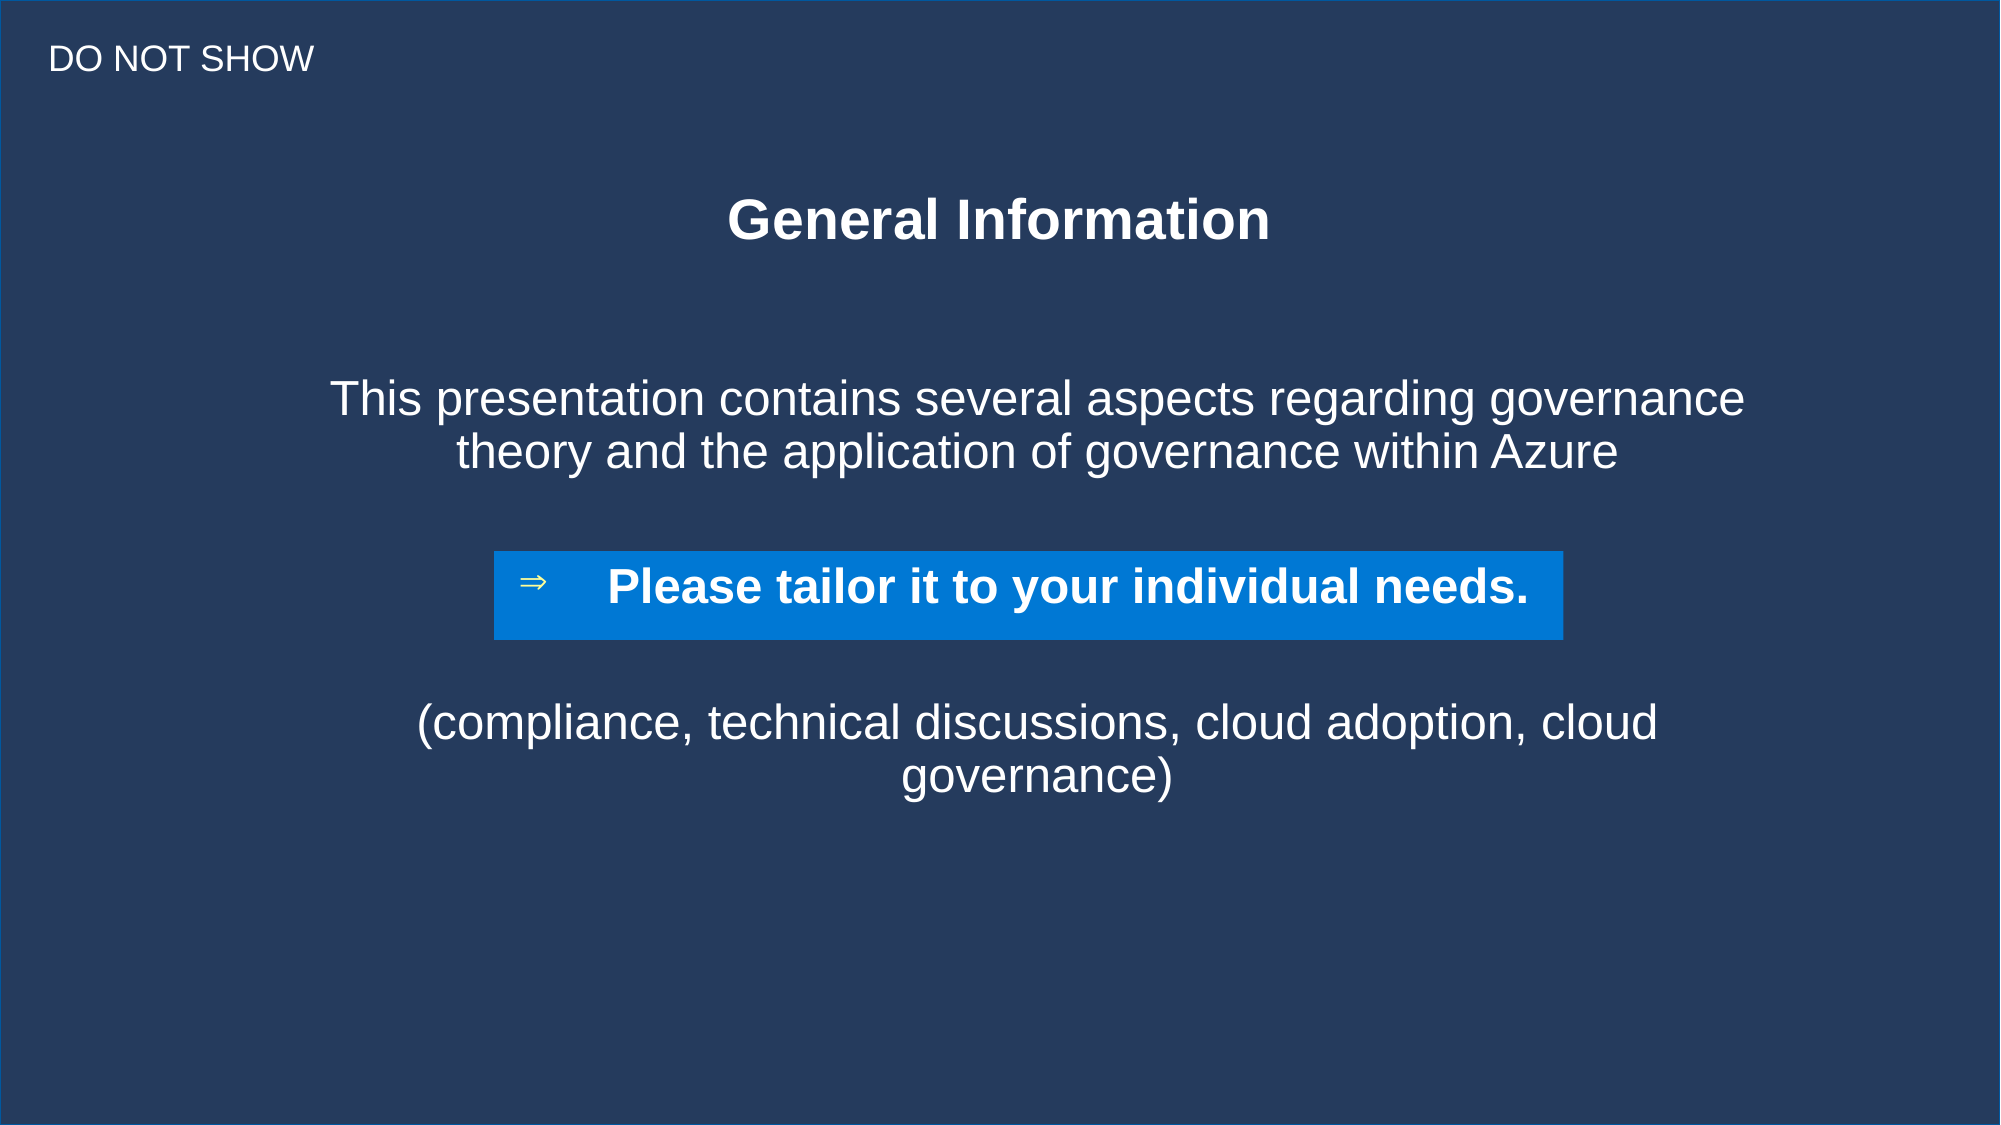

DO NOT SHOW

General Information

This presentation contains several aspects regarding governance theory and the application of governance within Azure

 Please tailor it to your individual needs.

(compliance, technical discussions, cloud adoption, cloud governance)